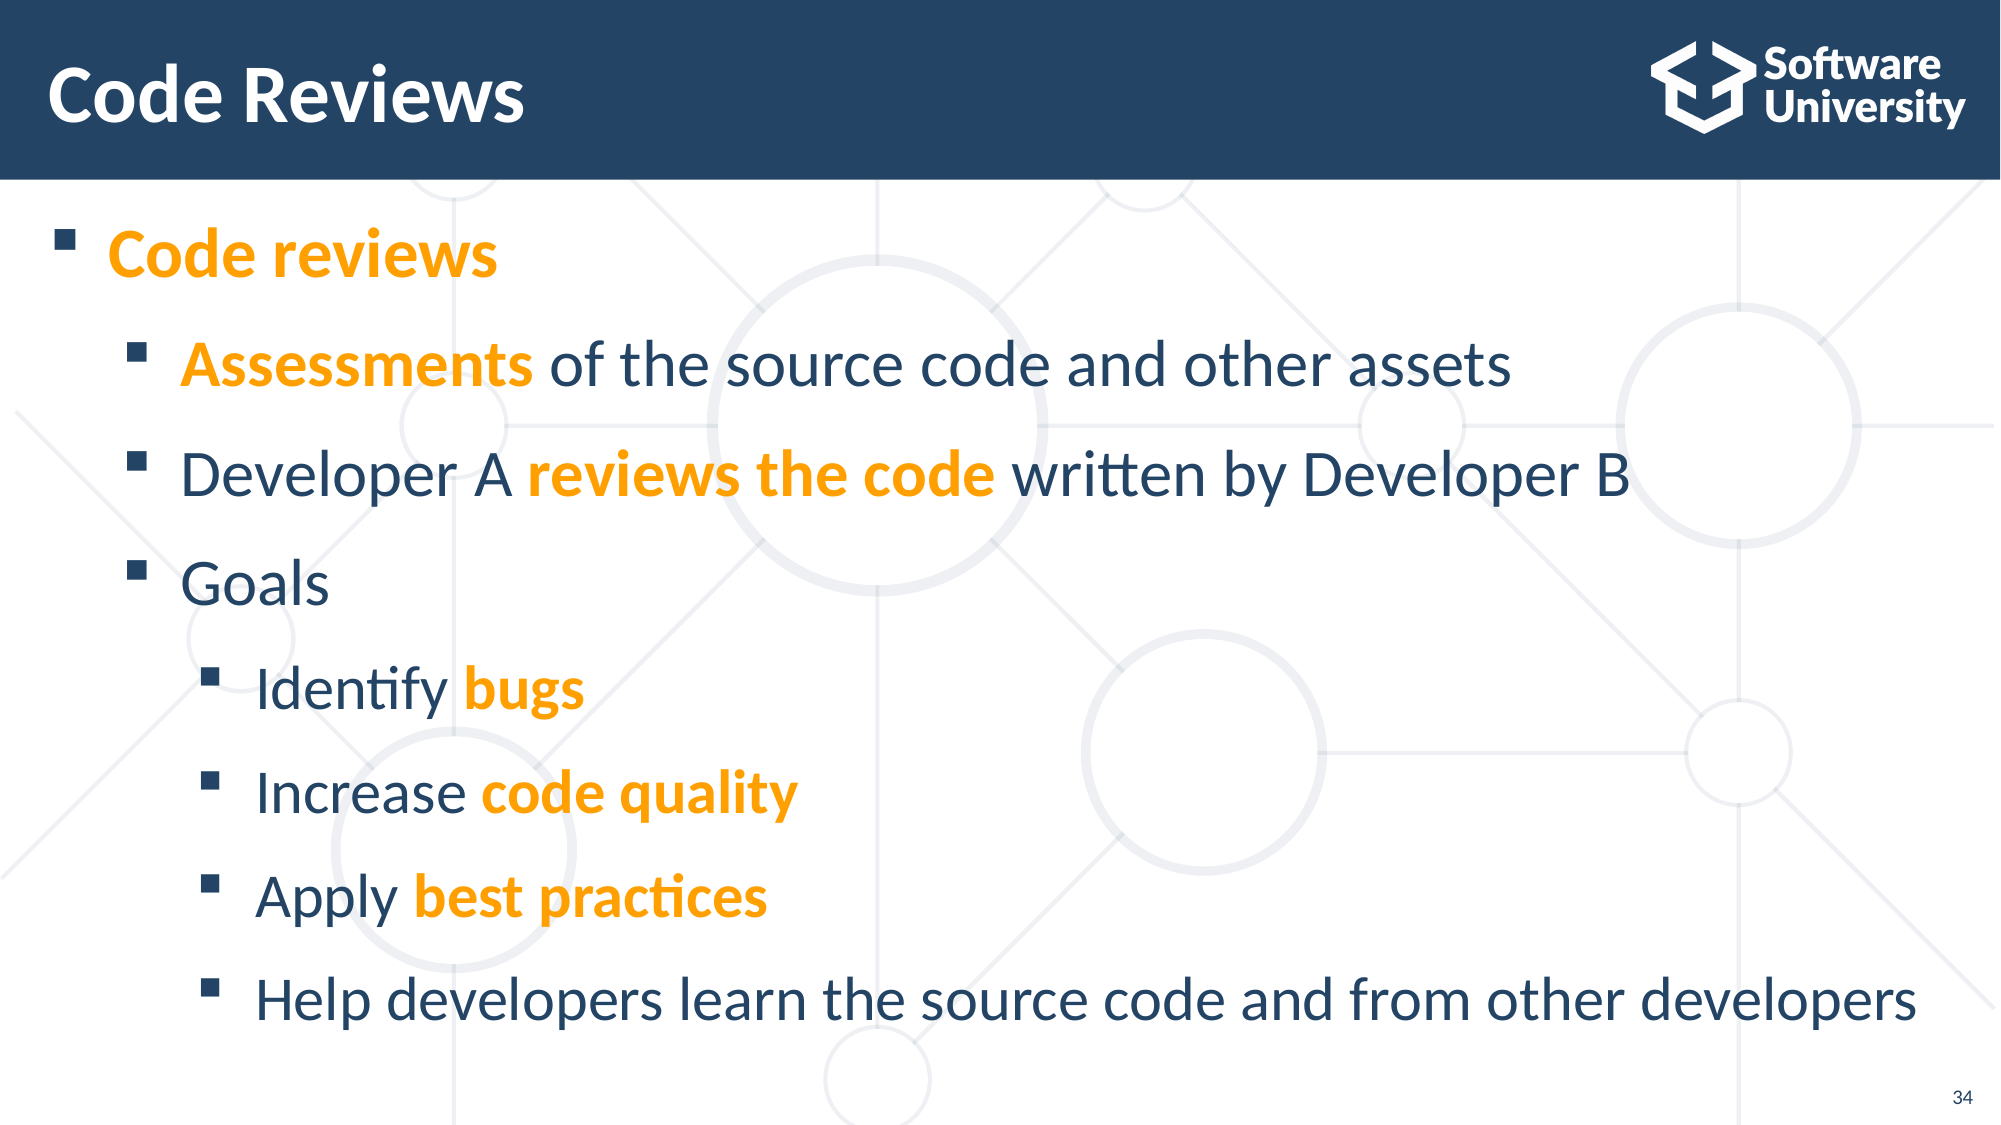

# Code Reviews
Code reviews
Assessments of the source code and other assets
Developer A reviews the code written by Developer B
Goals
Identify bugs
Increase code quality
Apply best practices
Help developers learn the source code and from other developers
34